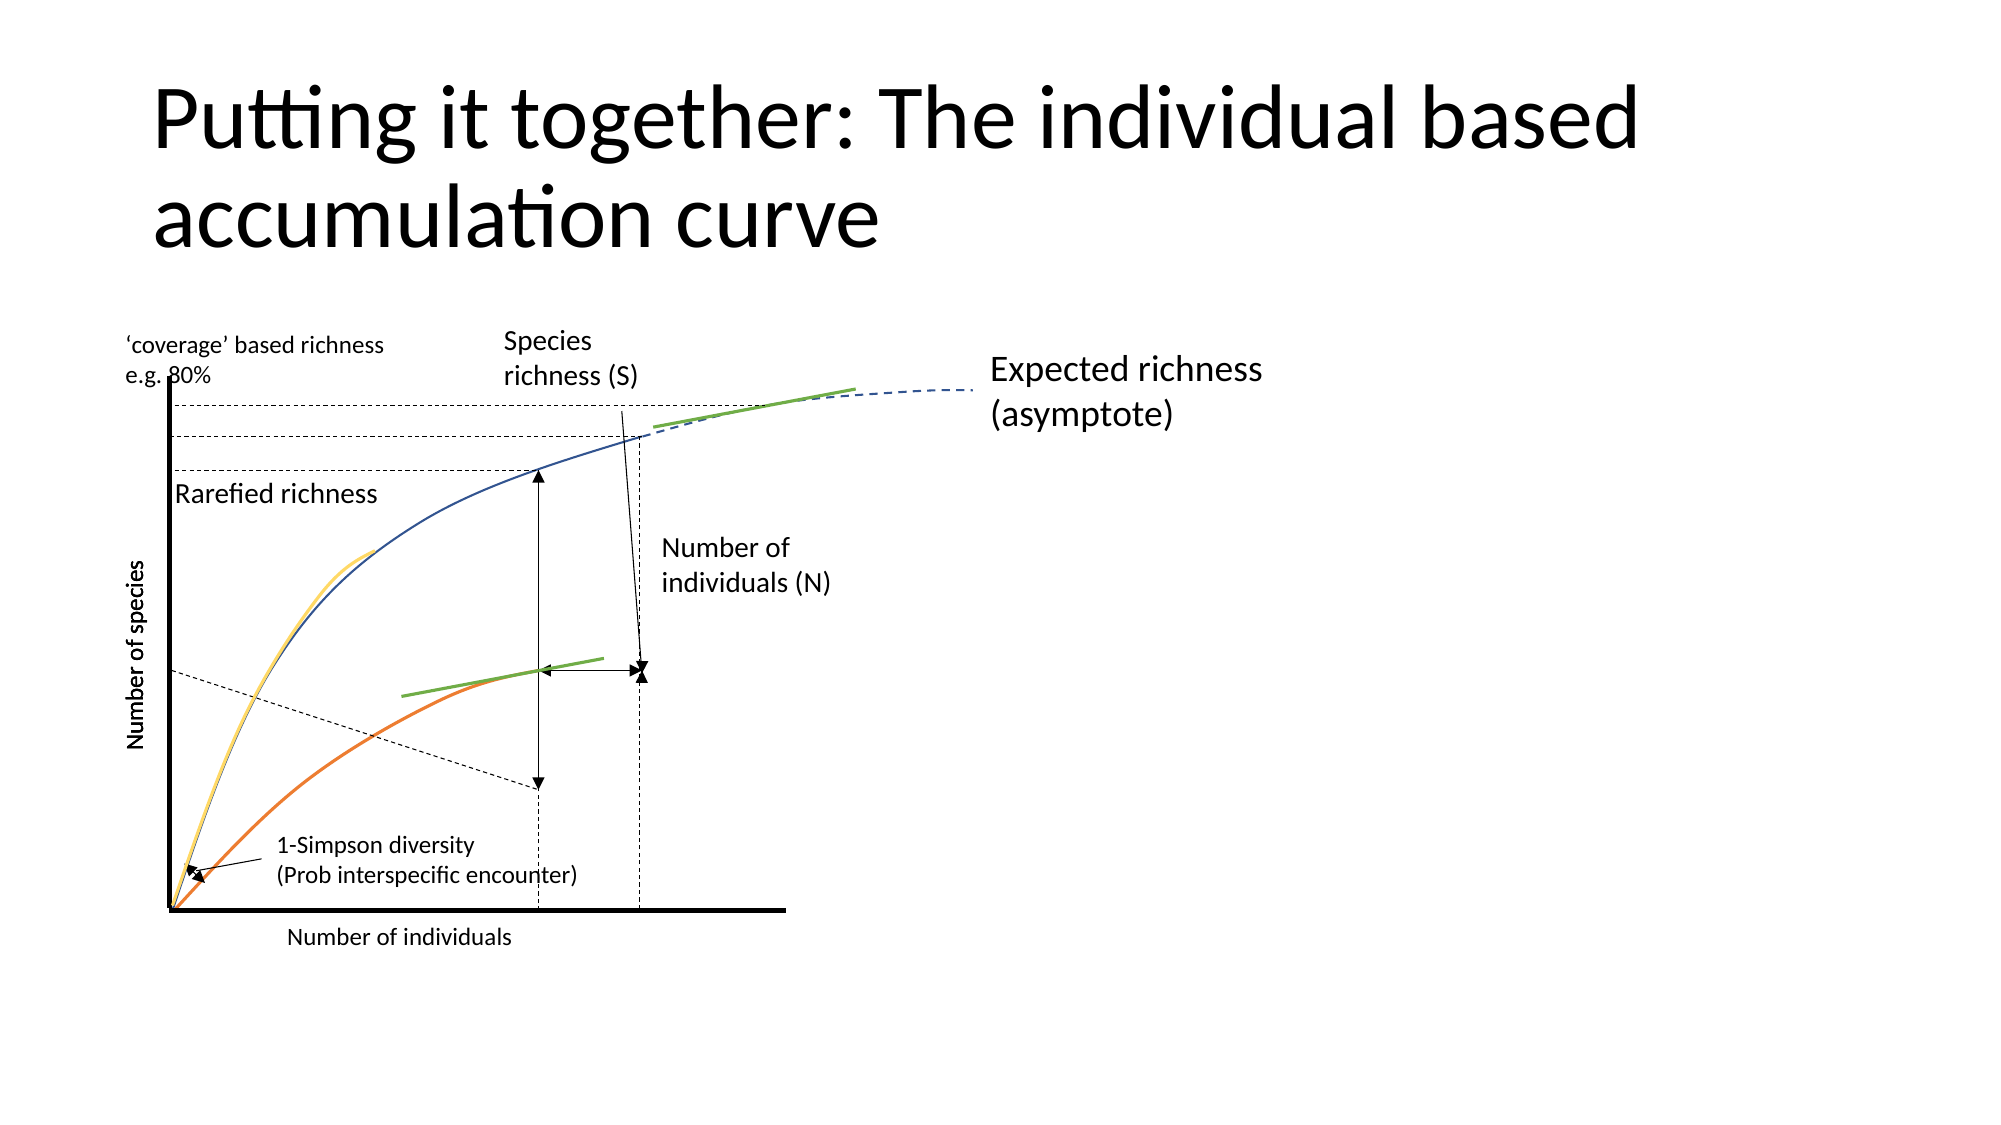

# Putting it together: The individual based accumulation curve
Species richness (S)
‘coverage’ based richness
e.g. 80%
Expected richness (asymptote)

Rarefied richness
Number of individuals (N)

Number of species
Number of species
Number of species

1-Simpson diversity
(Prob interspecific encounter)
Number of individuals